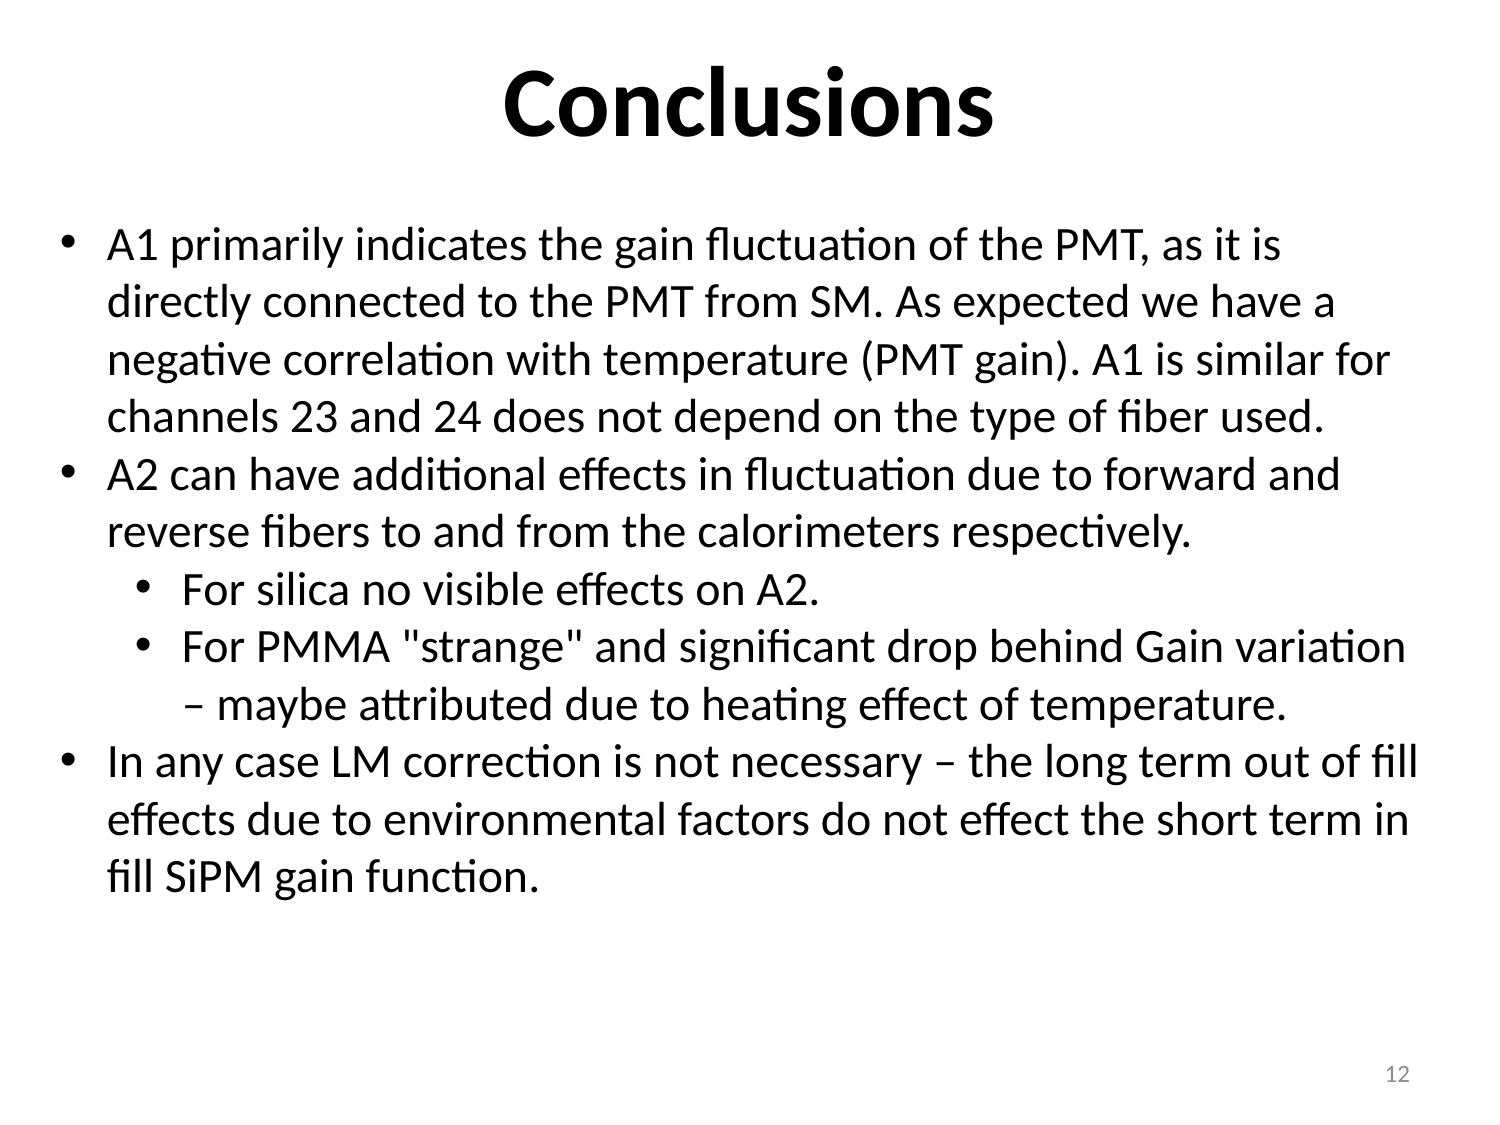

# Conclusions
A1 primarily indicates the gain fluctuation of the PMT, as it is directly connected to the PMT from SM. As expected we have a   negative correlation with temperature (PMT gain). A1 is similar for channels 23 and 24 does not depend on the type of fiber used.
A2 can have additional effects in fluctuation due to forward and reverse fibers to and from the calorimeters respectively.
For silica no visible effects on A2.
For PMMA "strange" and significant drop behind Gain variation – maybe attributed due to heating effect of temperature.
In any case LM correction is not necessary – the long term out of fill effects due to environmental factors do not effect the short term in fill SiPM gain function.
12